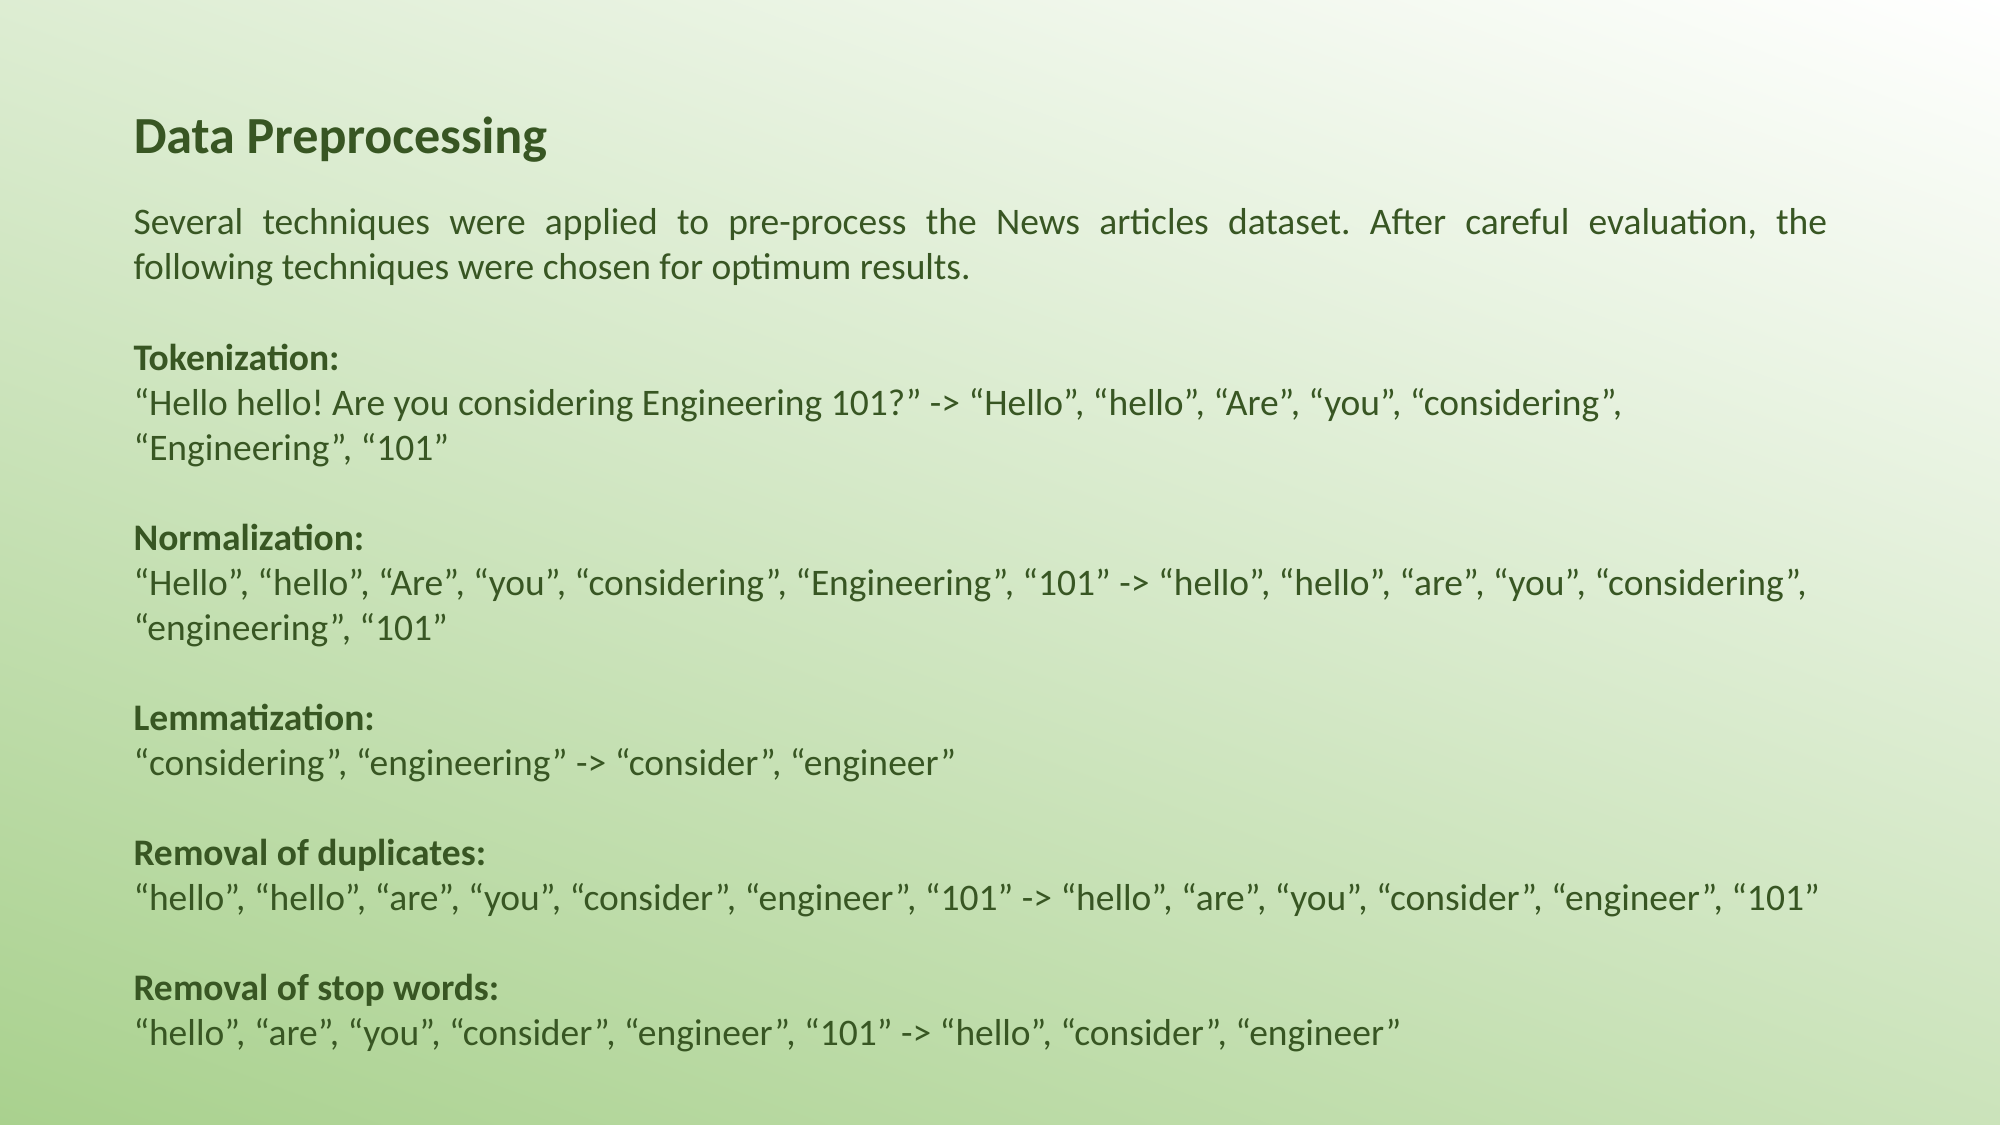

Data Preprocessing
Several techniques were applied to pre-process the News articles dataset. After careful evaluation, the following techniques were chosen for optimum results.
Tokenization:
“Hello hello! Are you considering Engineering 101?” -> “Hello”, “hello”, “Are”, “you”, “considering”, “Engineering”, “101”

Normalization:
“Hello”, “hello”, “Are”, “you”, “considering”, “Engineering”, “101” -> “hello”, “hello”, “are”, “you”, “considering”, “engineering”, “101”

Lemmatization:
“considering”, “engineering” -> “consider”, “engineer”

Removal of duplicates:
“hello”, “hello”, “are”, “you”, “consider”, “engineer”, “101” -> “hello”, “are”, “you”, “consider”, “engineer”, “101”

Removal of stop words:
“hello”, “are”, “you”, “consider”, “engineer”, “101” -> “hello”, “consider”, “engineer”